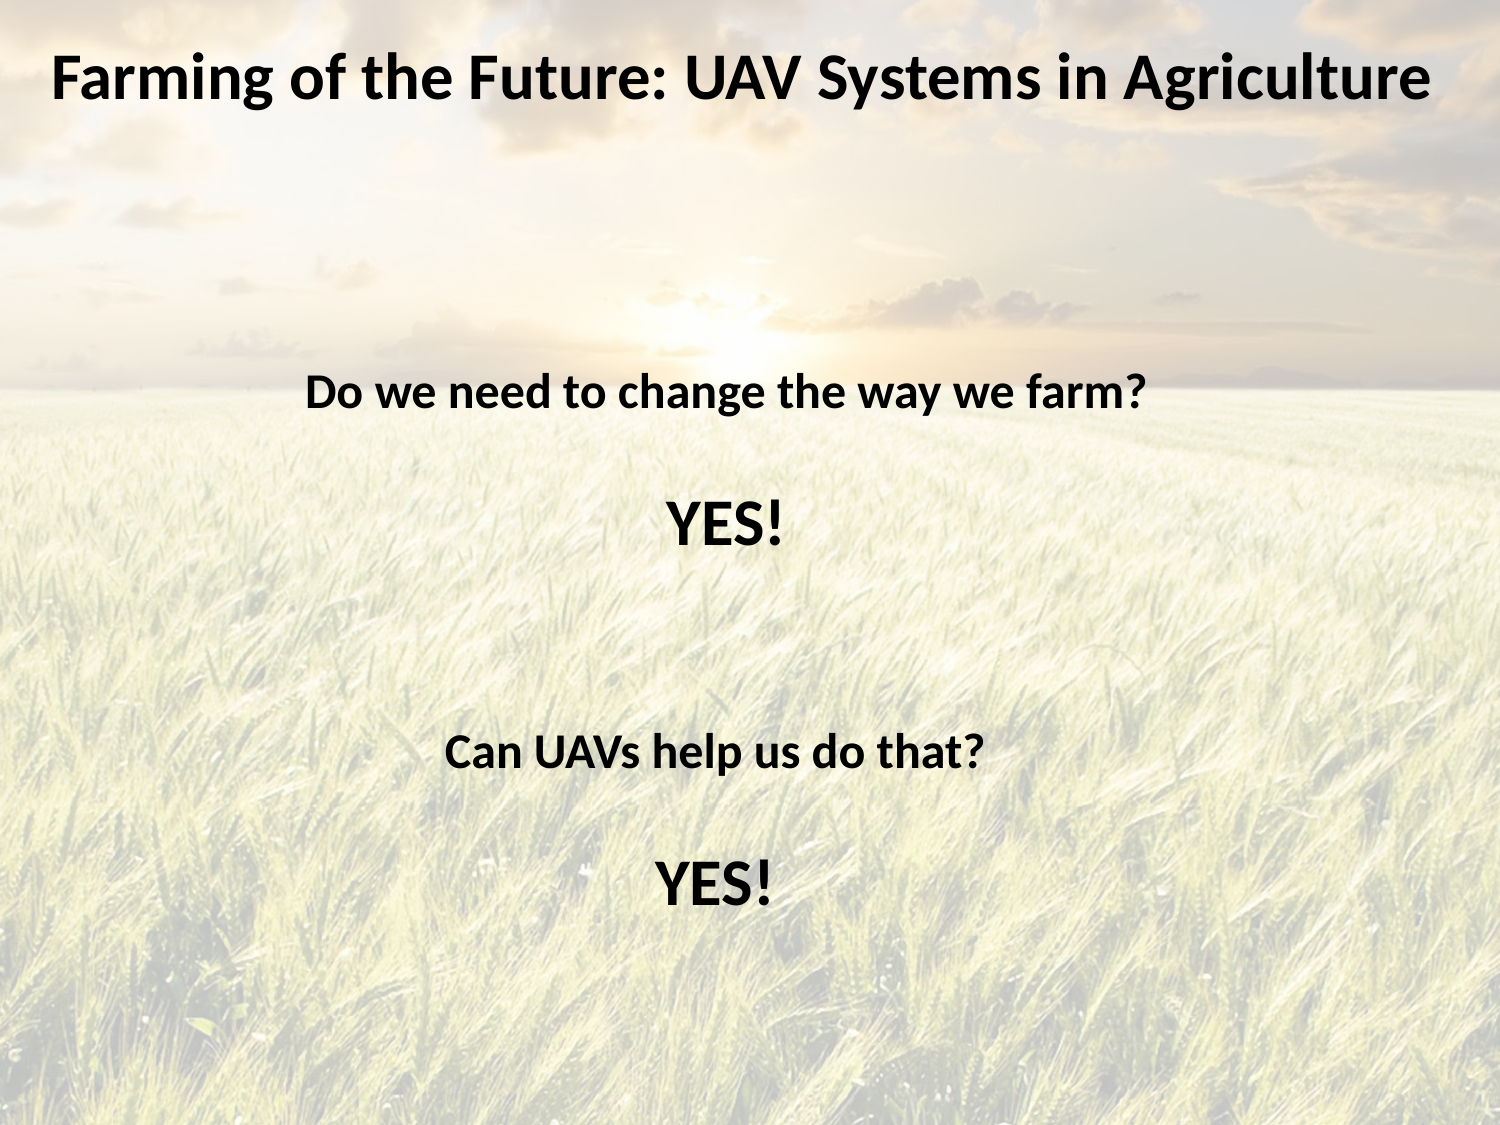

Farming of the Future: UAV Systems in Agriculture
Do we need to change the way we farm?
YES!
Can UAVs help us do that?
YES!